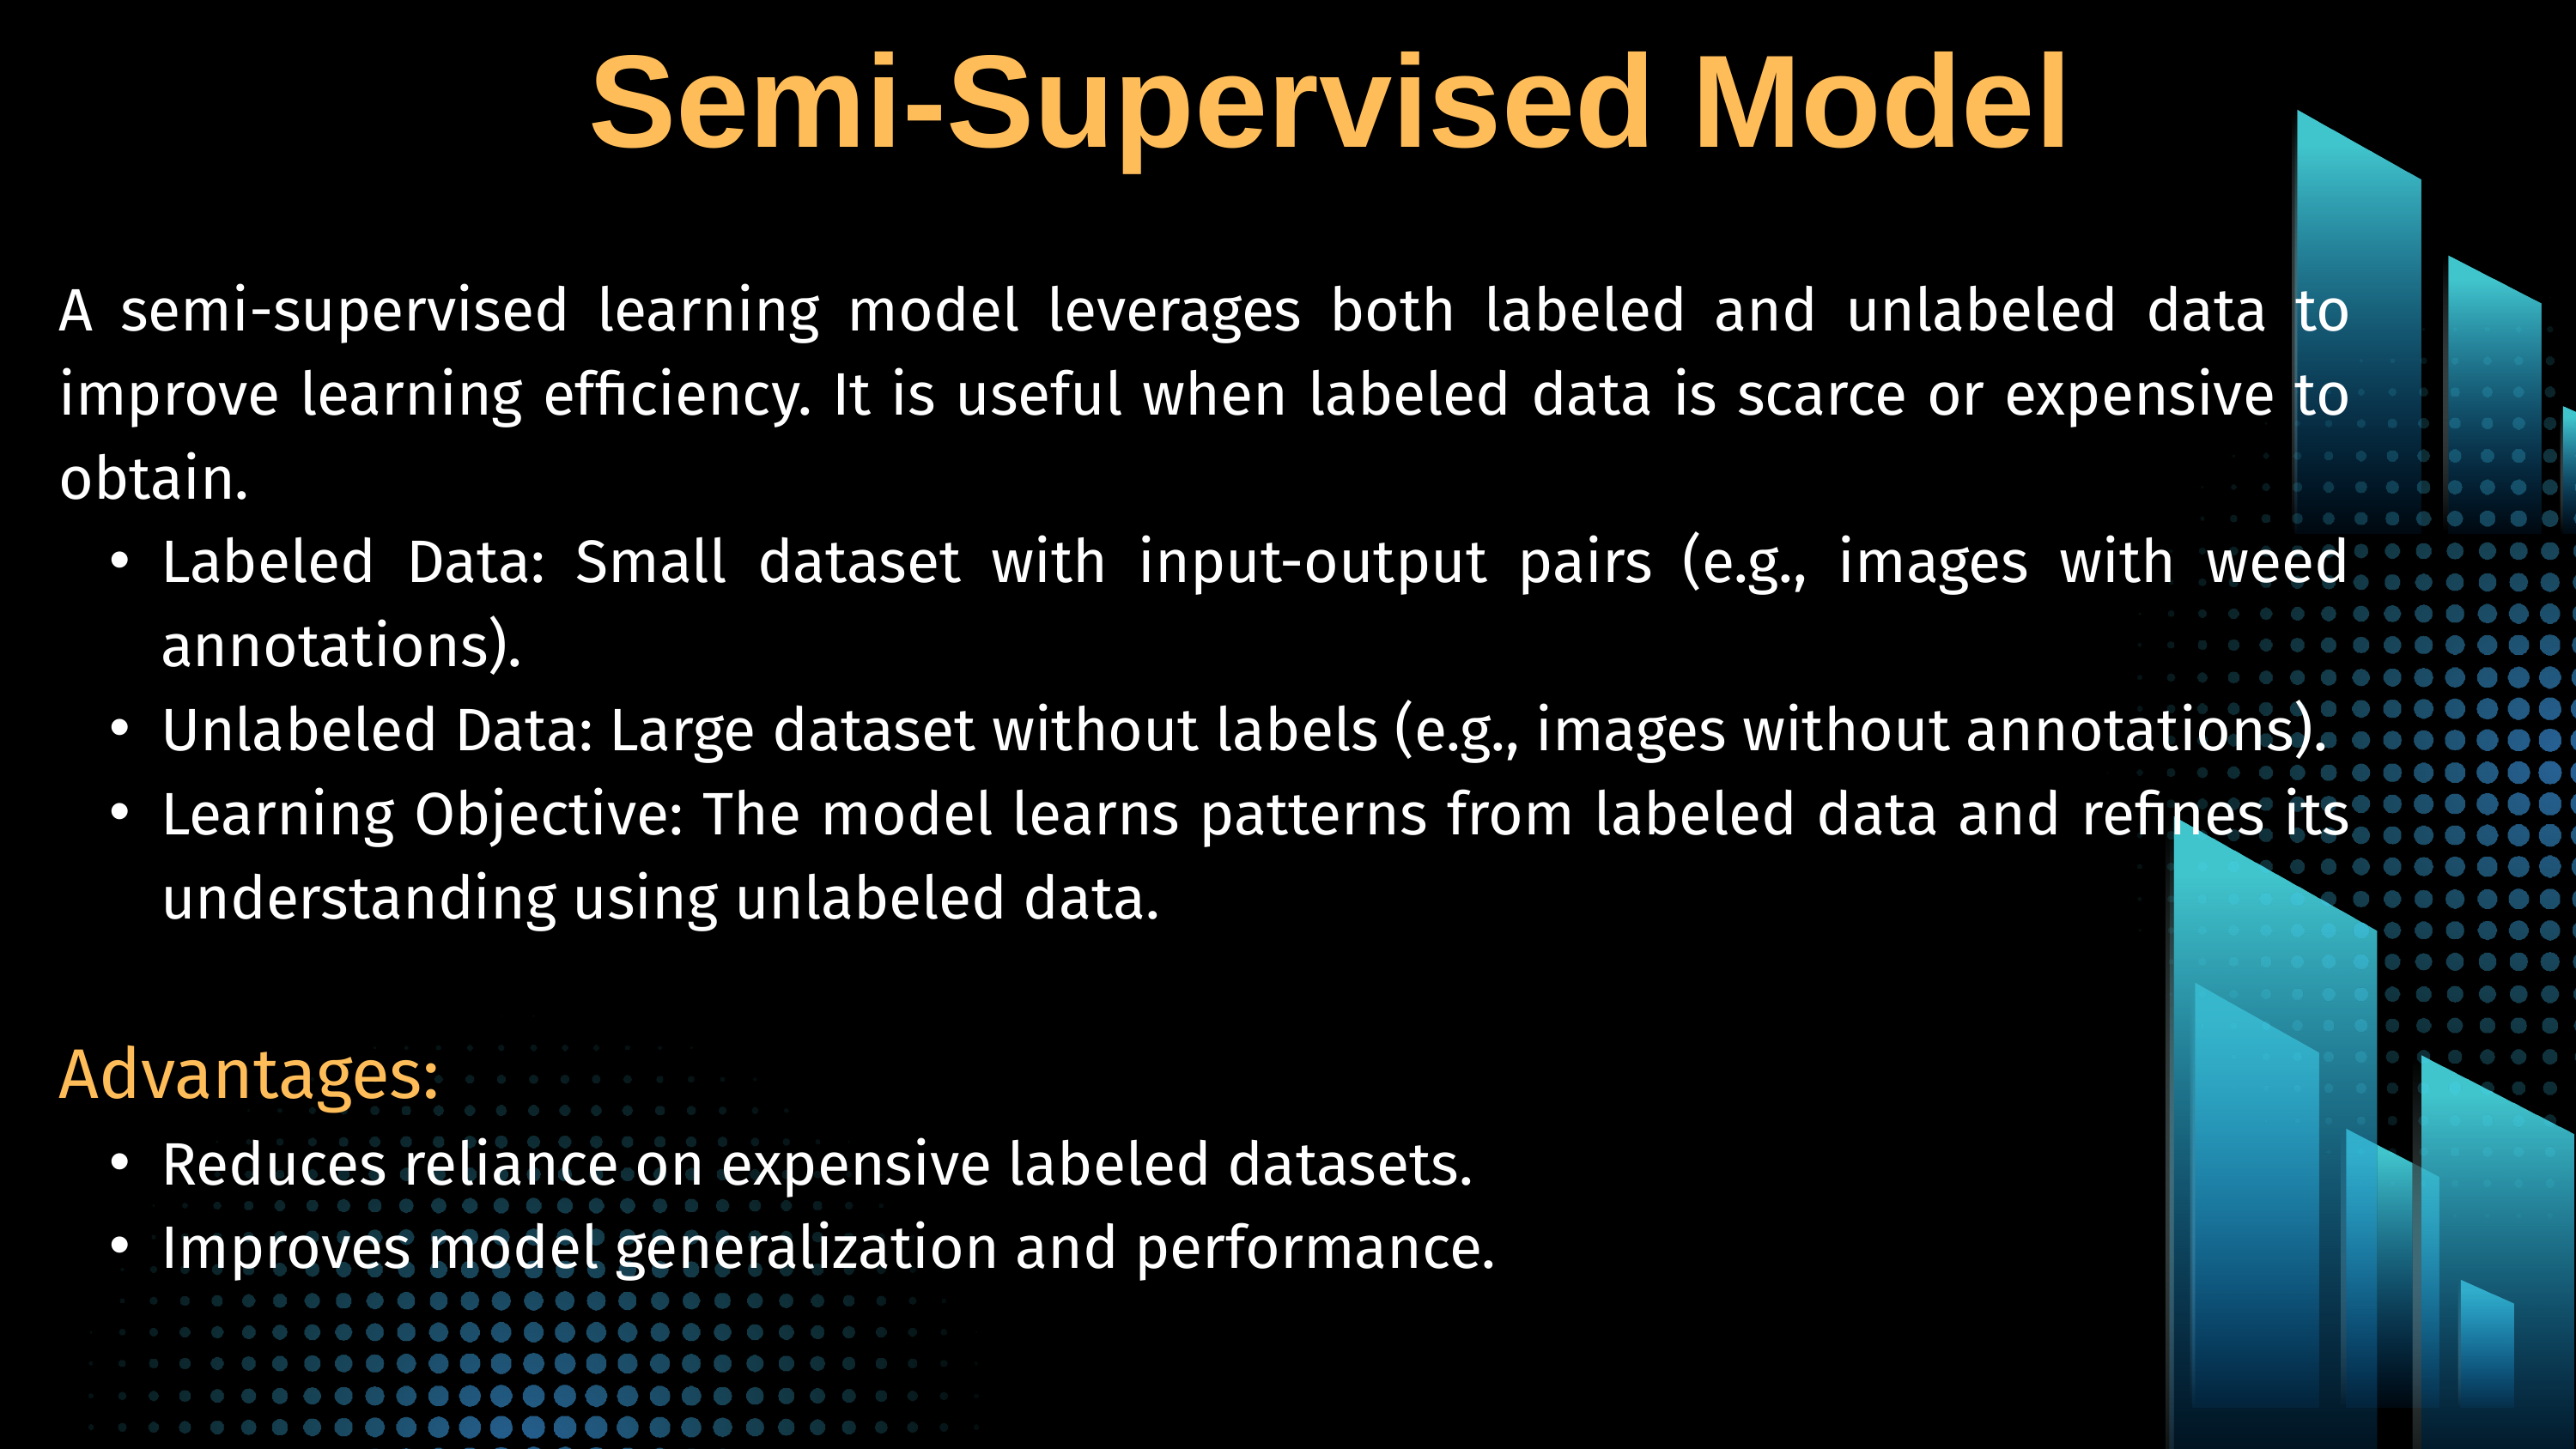

Semi-Supervised Model

A semi-supervised learning model leverages both labeled and unlabeled data to improve learning efficiency. It is useful when labeled data is scarce or expensive to obtain.
Labeled Data: Small dataset with input-output pairs (e.g., images with weed annotations).
Unlabeled Data: Large dataset without labels (e.g., images without annotations).
Learning Objective: The model learns patterns from labeled data and refines its understanding using unlabeled data.

Advantages:
Reduces reliance on expensive labeled datasets.
Improves model generalization and performance.